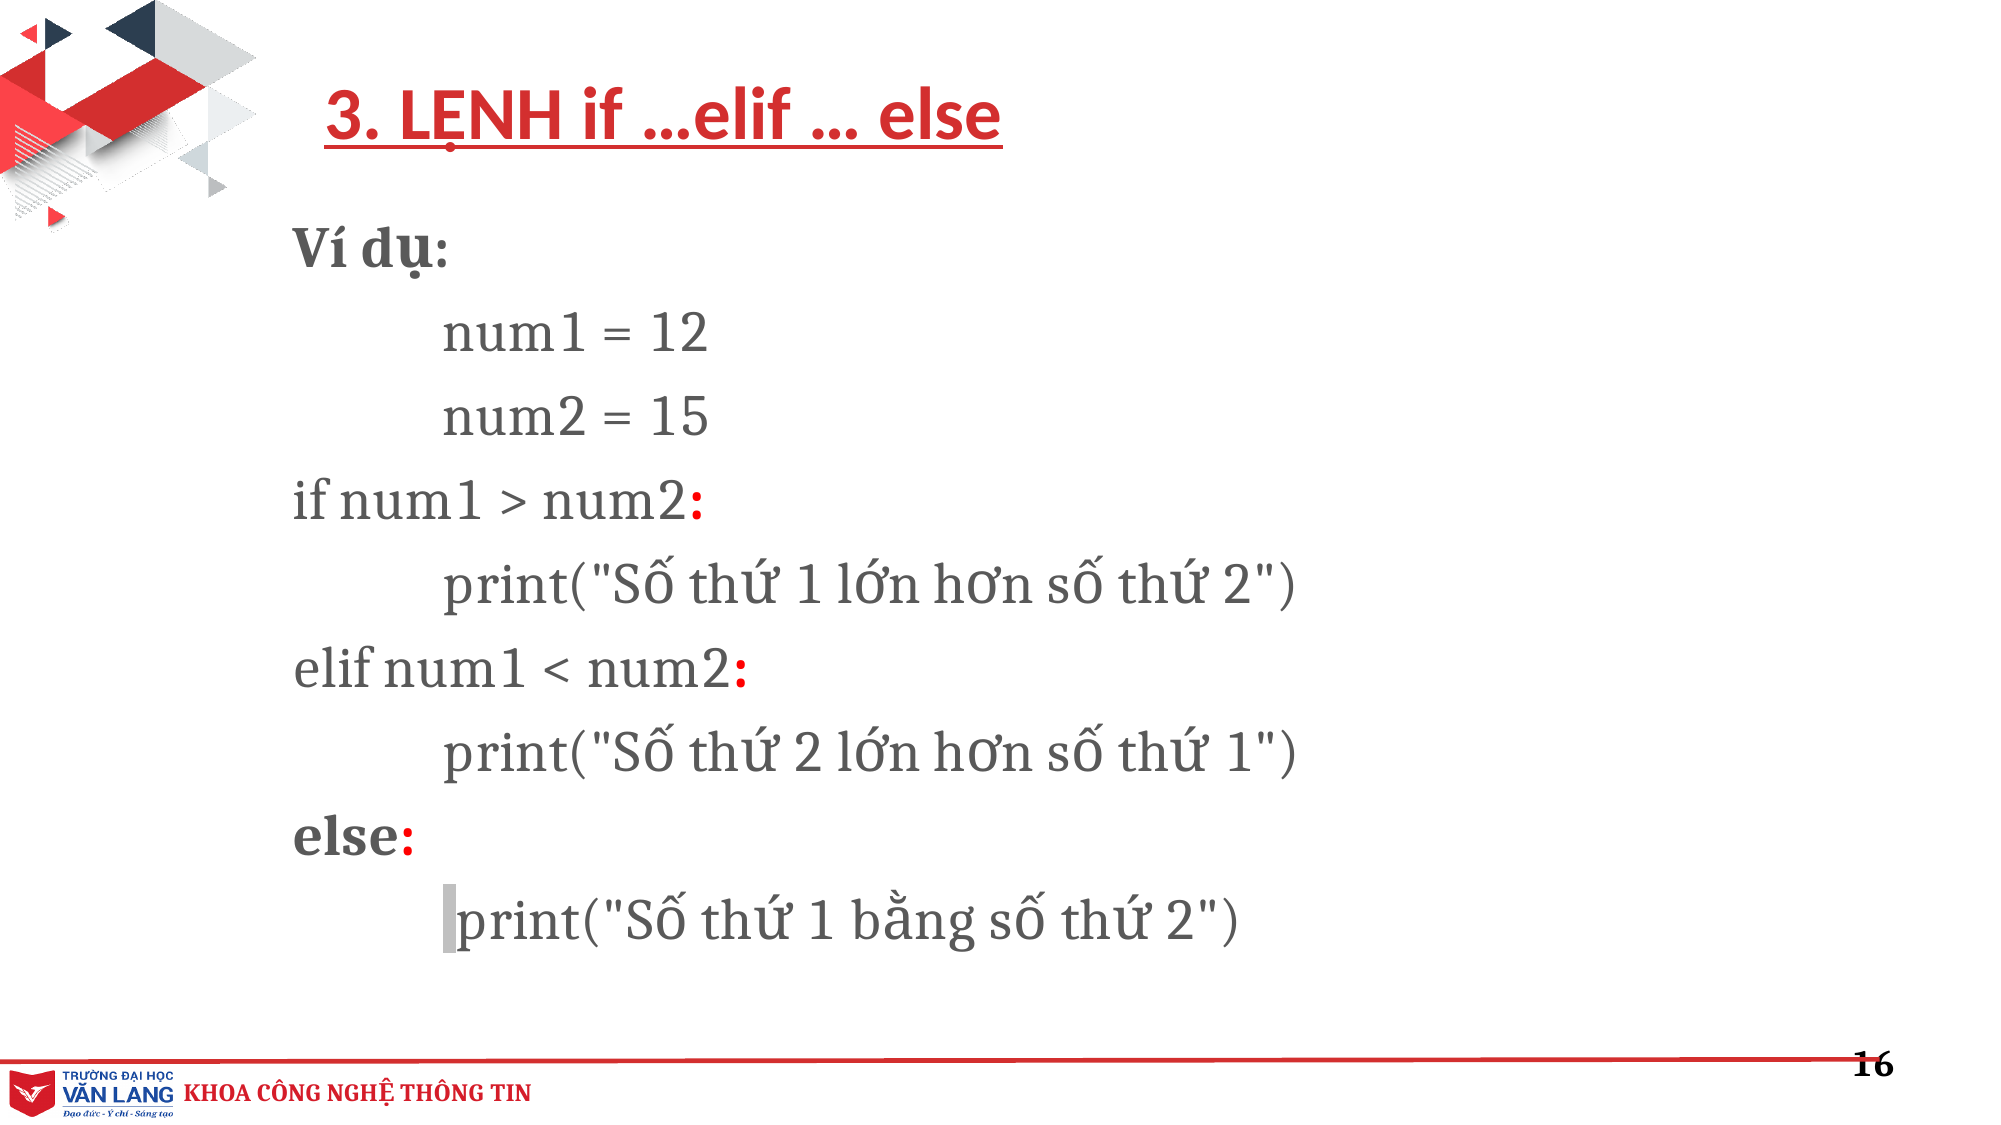

3. LỆNH if …elif … else

Ví dụ:
	num1 = 12
	num2 = 15
if num1 > num2:
	print("Số thứ 1 lớn hơn số thứ 2")
elif num1 < num2:
	print("Số thứ 2 lớn hơn số thứ 1")
else:
	 print("Số thứ 1 bằng số thứ 2")